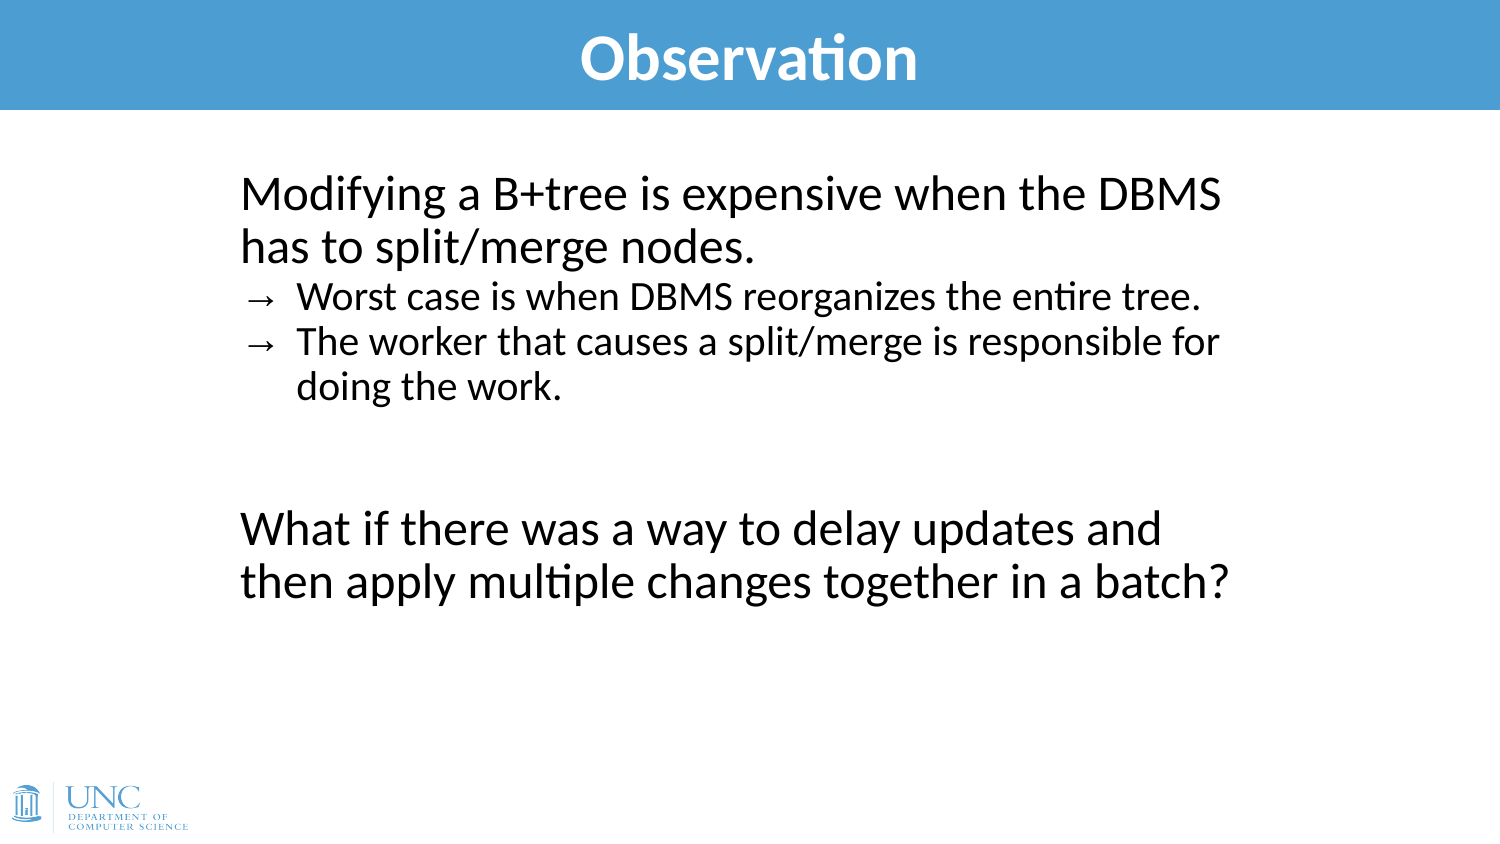

# Observation
61
Modifying a B+tree is expensive when the DBMS has to split/merge nodes.
Worst case is when DBMS reorganizes the entire tree.
The worker that causes a split/merge is responsible for doing the work.

What if there was a way to delay updates and then apply multiple changes together in a batch?